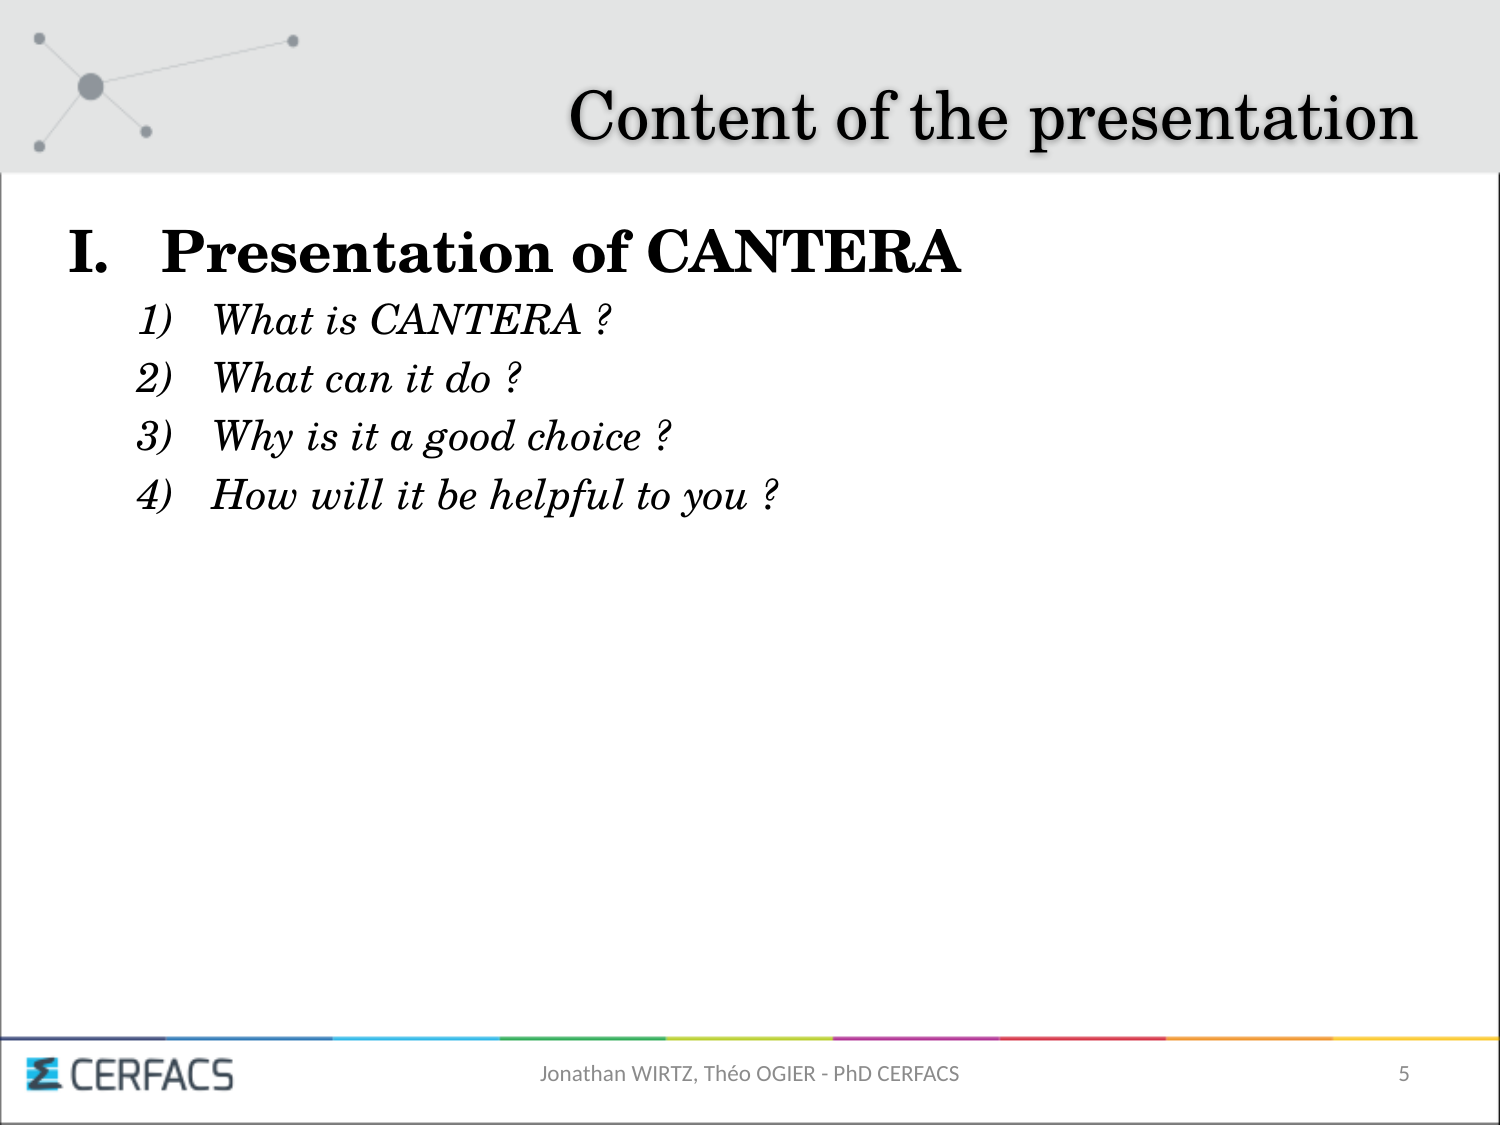

# Content of the presentation
Presentation of CANTERA
What is CANTERA ?
What can it do ?
Why is it a good choice ?
How will it be helpful to you ?
Jonathan WIRTZ, Théo OGIER - PhD CERFACS
5